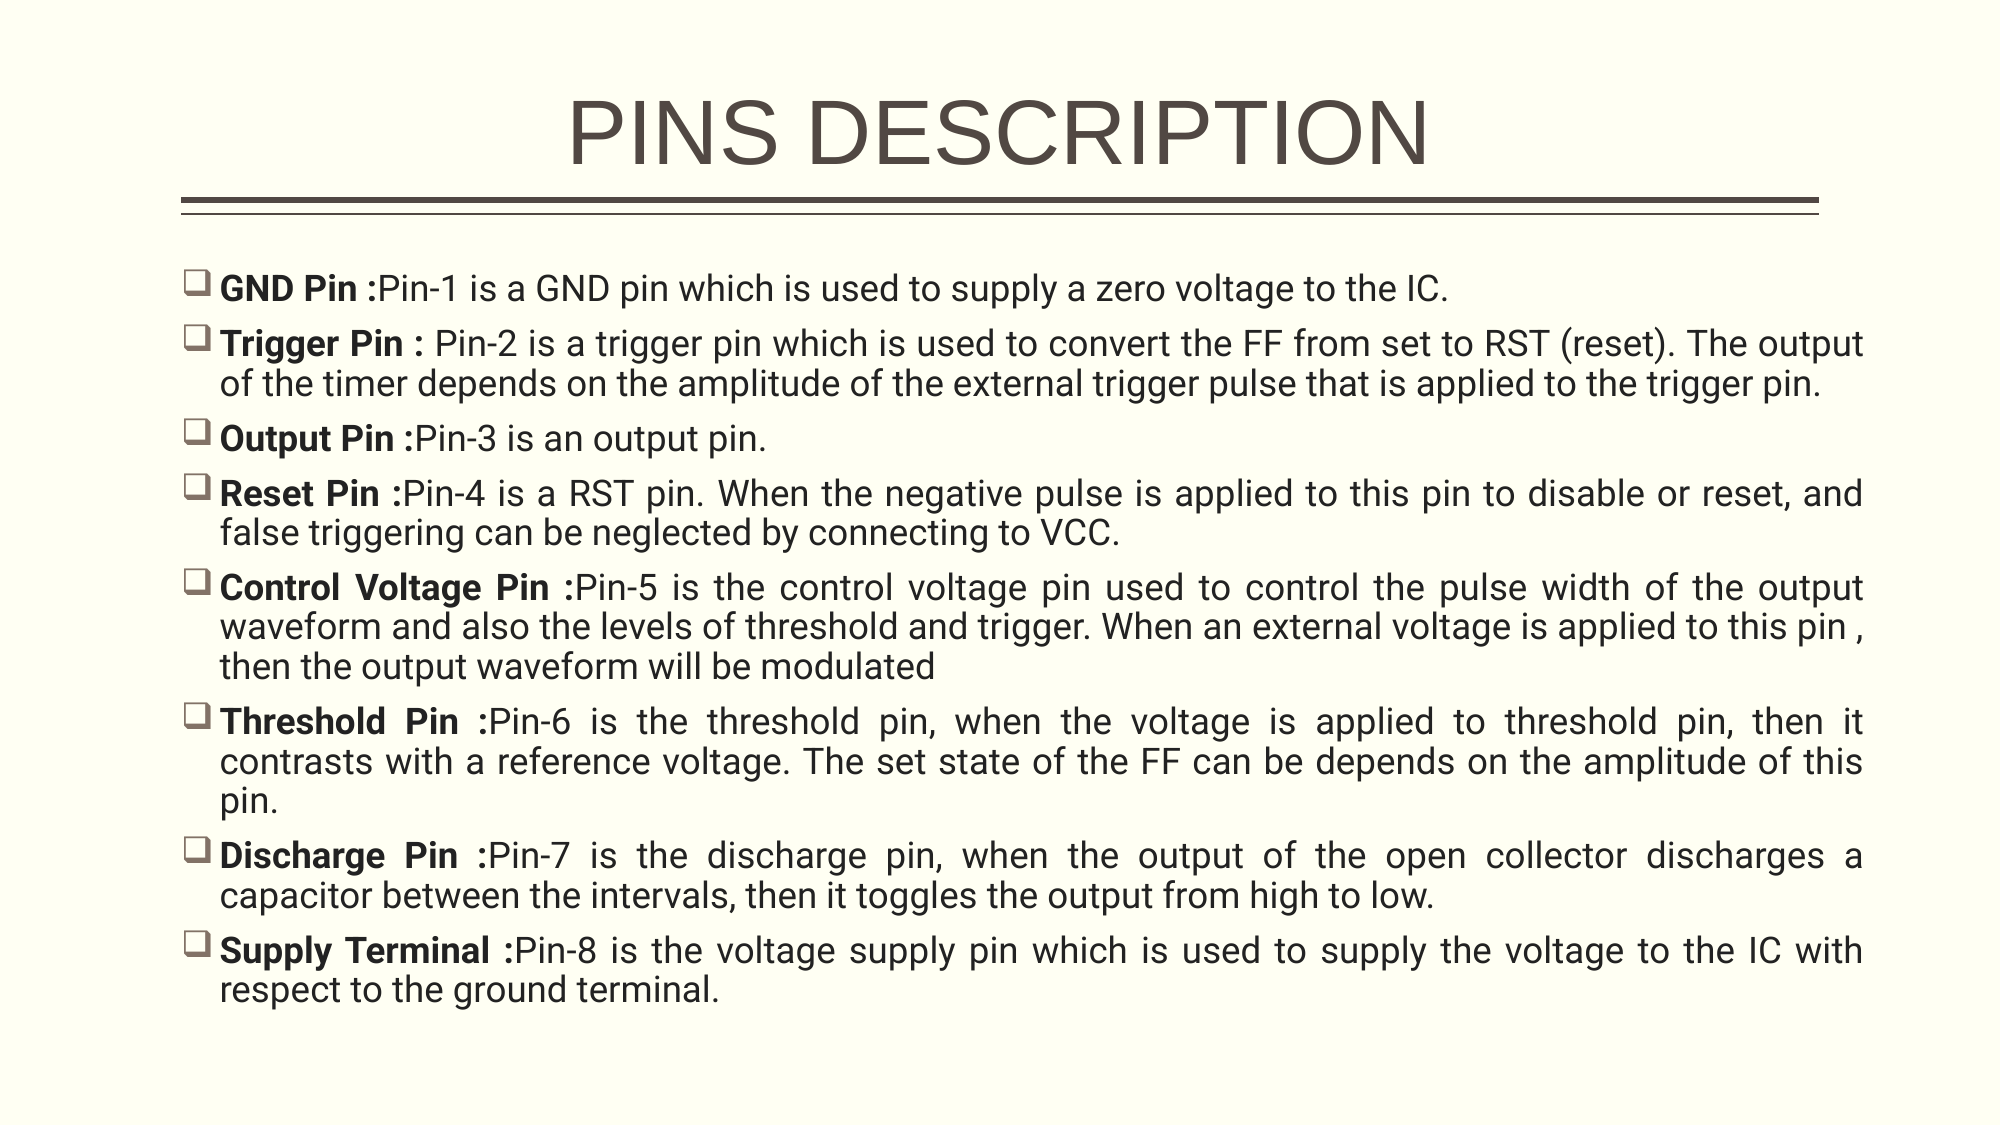

# PINS DESCRIPTION
GND Pin :Pin-1 is a GND pin which is used to supply a zero voltage to the IC.
Trigger Pin : Pin-2 is a trigger pin which is used to convert the FF from set to RST (reset). The output of the timer depends on the amplitude of the external trigger pulse that is applied to the trigger pin.
Output Pin :Pin-3 is an output pin.
Reset Pin :Pin-4 is a RST pin. When the negative pulse is applied to this pin to disable or reset, and false triggering can be neglected by connecting to VCC.
Control Voltage Pin :Pin-5 is the control voltage pin used to control the pulse width of the output waveform and also the levels of threshold and trigger. When an external voltage is applied to this pin , then the output waveform will be modulated
Threshold Pin :Pin-6 is the threshold pin, when the voltage is applied to threshold pin, then it contrasts with a reference voltage. The set state of the FF can be depends on the amplitude of this pin.
Discharge Pin :Pin-7 is the discharge pin, when the output of the open collector discharges a capacitor between the intervals, then it toggles the output from high to low.
Supply Terminal :Pin-8 is the voltage supply pin which is used to supply the voltage to the IC with respect to the ground terminal.